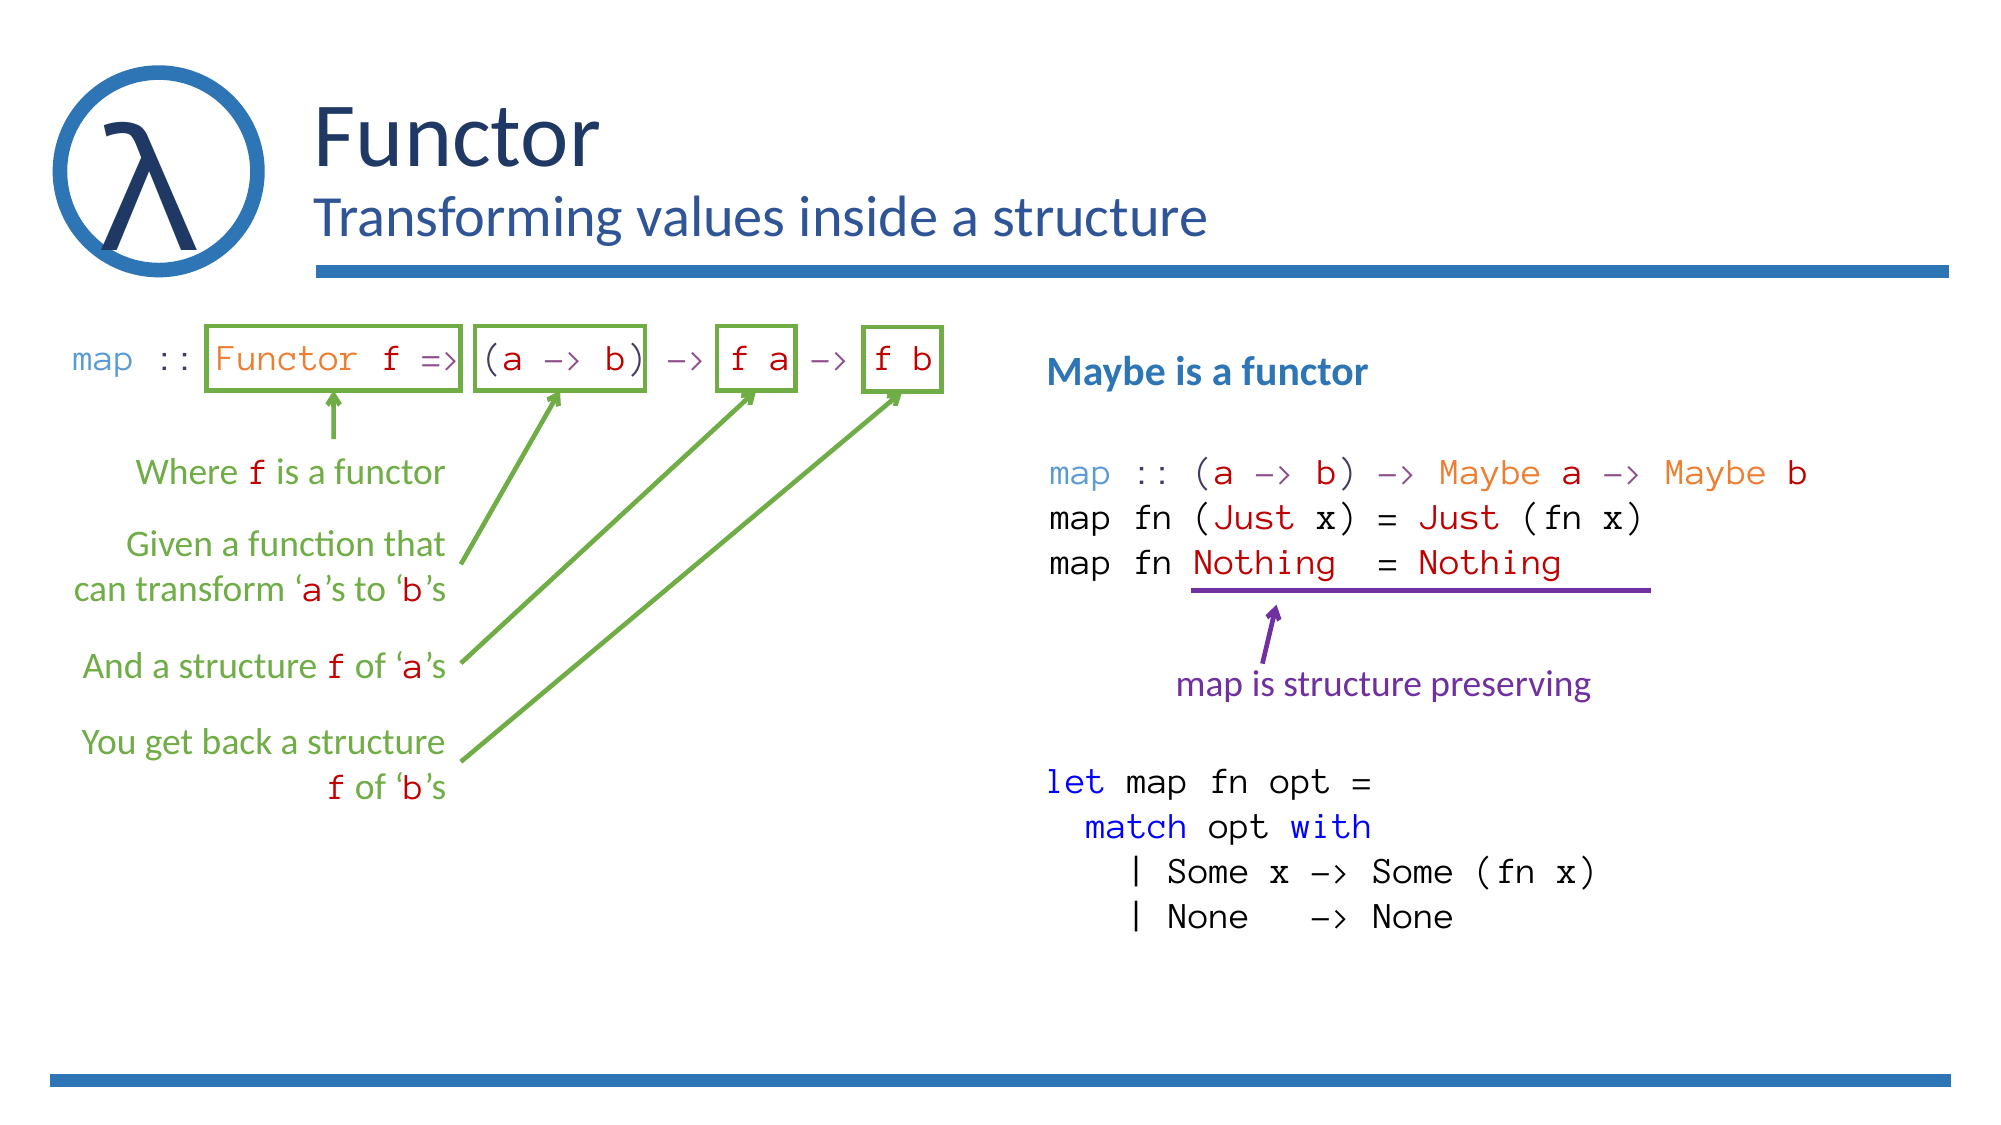

# Functor Transforming values inside a structure
map :: Functor f => (a -> b) -> f a -> f b

Where f is a functor

Given a function that can transform ‘a’s to ‘b’s

And a structure f of ‘a’s

You get back a structure f of ‘b’s
Maybe is a functor
map :: (a -> b) -> Maybe a -> Maybe b
map fn (Just x) = Just (fn x)
map fn Nothing  = Nothing
map is structure preserving
let map fn opt =
  match opt with
    | Some x -> Some (fn x)
    | None   -> None